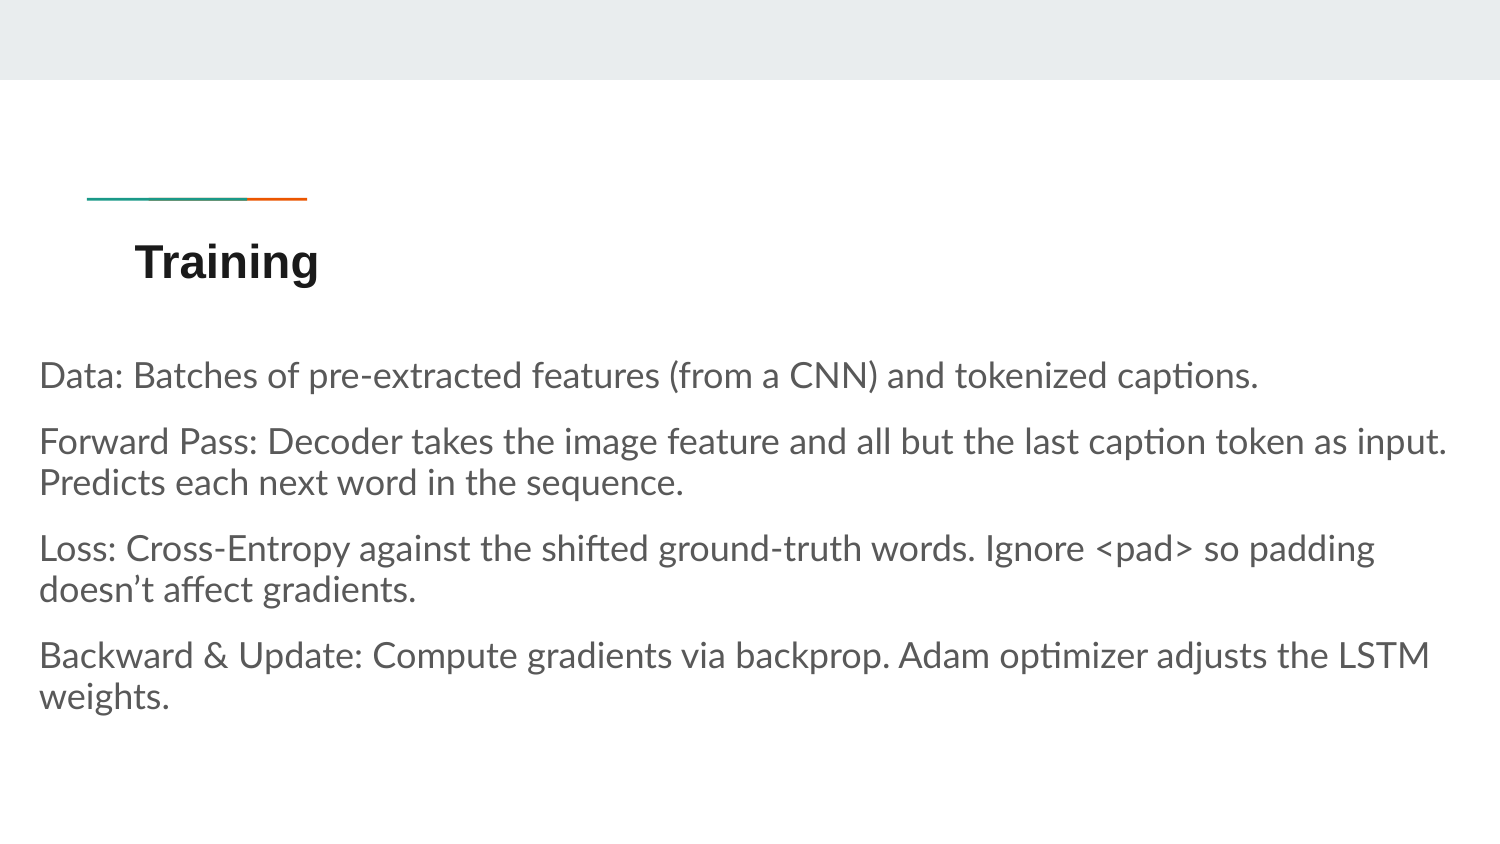

# Training
Data: Batches of pre-extracted features (from a CNN) and tokenized captions.
Forward Pass: Decoder takes the image feature and all but the last caption token as input. Predicts each next word in the sequence.
Loss: Cross-Entropy against the shifted ground-truth words. Ignore <pad> so padding doesn’t affect gradients.
Backward & Update: Compute gradients via backprop. Adam optimizer adjusts the LSTM weights.